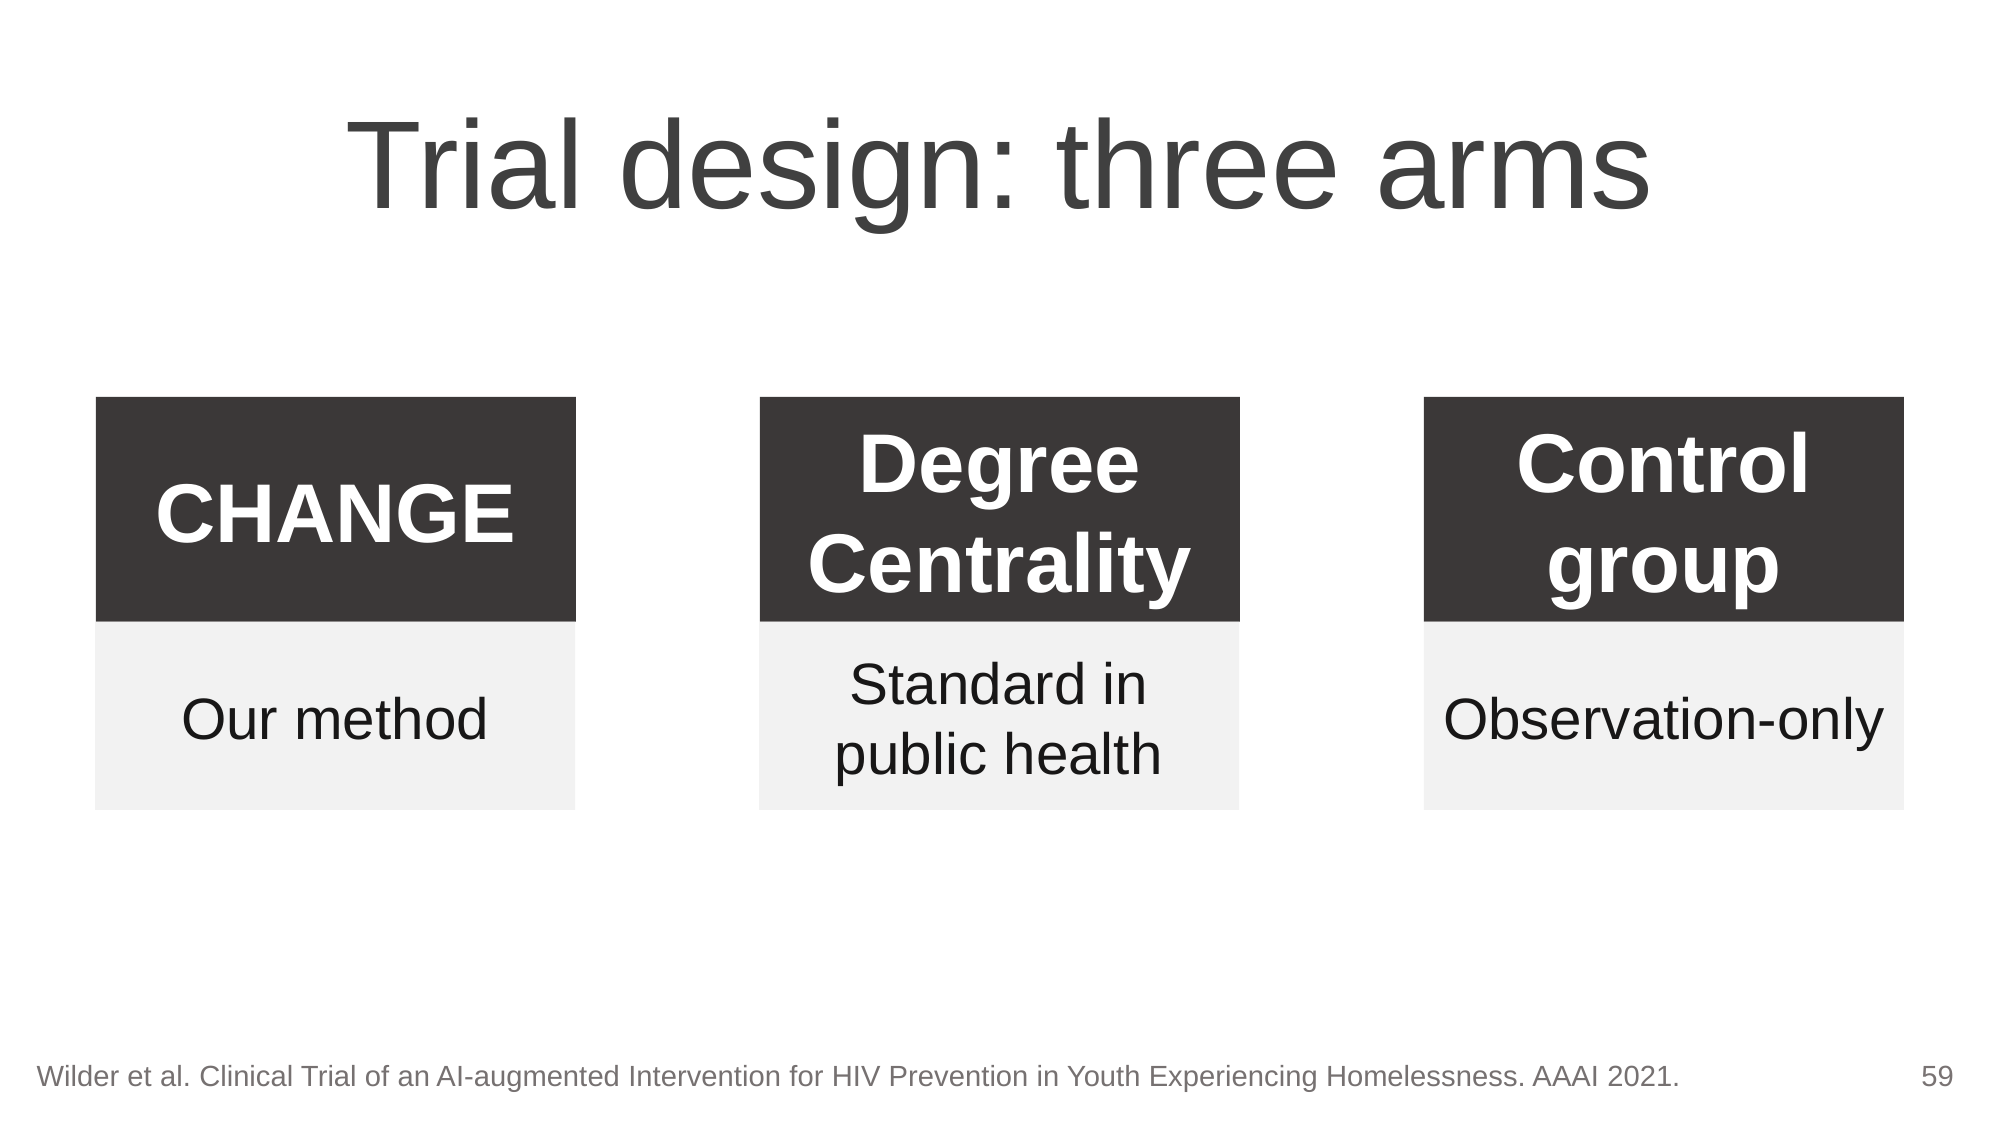

# Trial design: three arms
CHANGE
Degree Centrality
Control group
Our method
Standard in public health
Observation-only
59
Wilder et al. Clinical Trial of an AI-augmented Intervention for HIV Prevention in Youth Experiencing Homelessness. AAAI 2021.